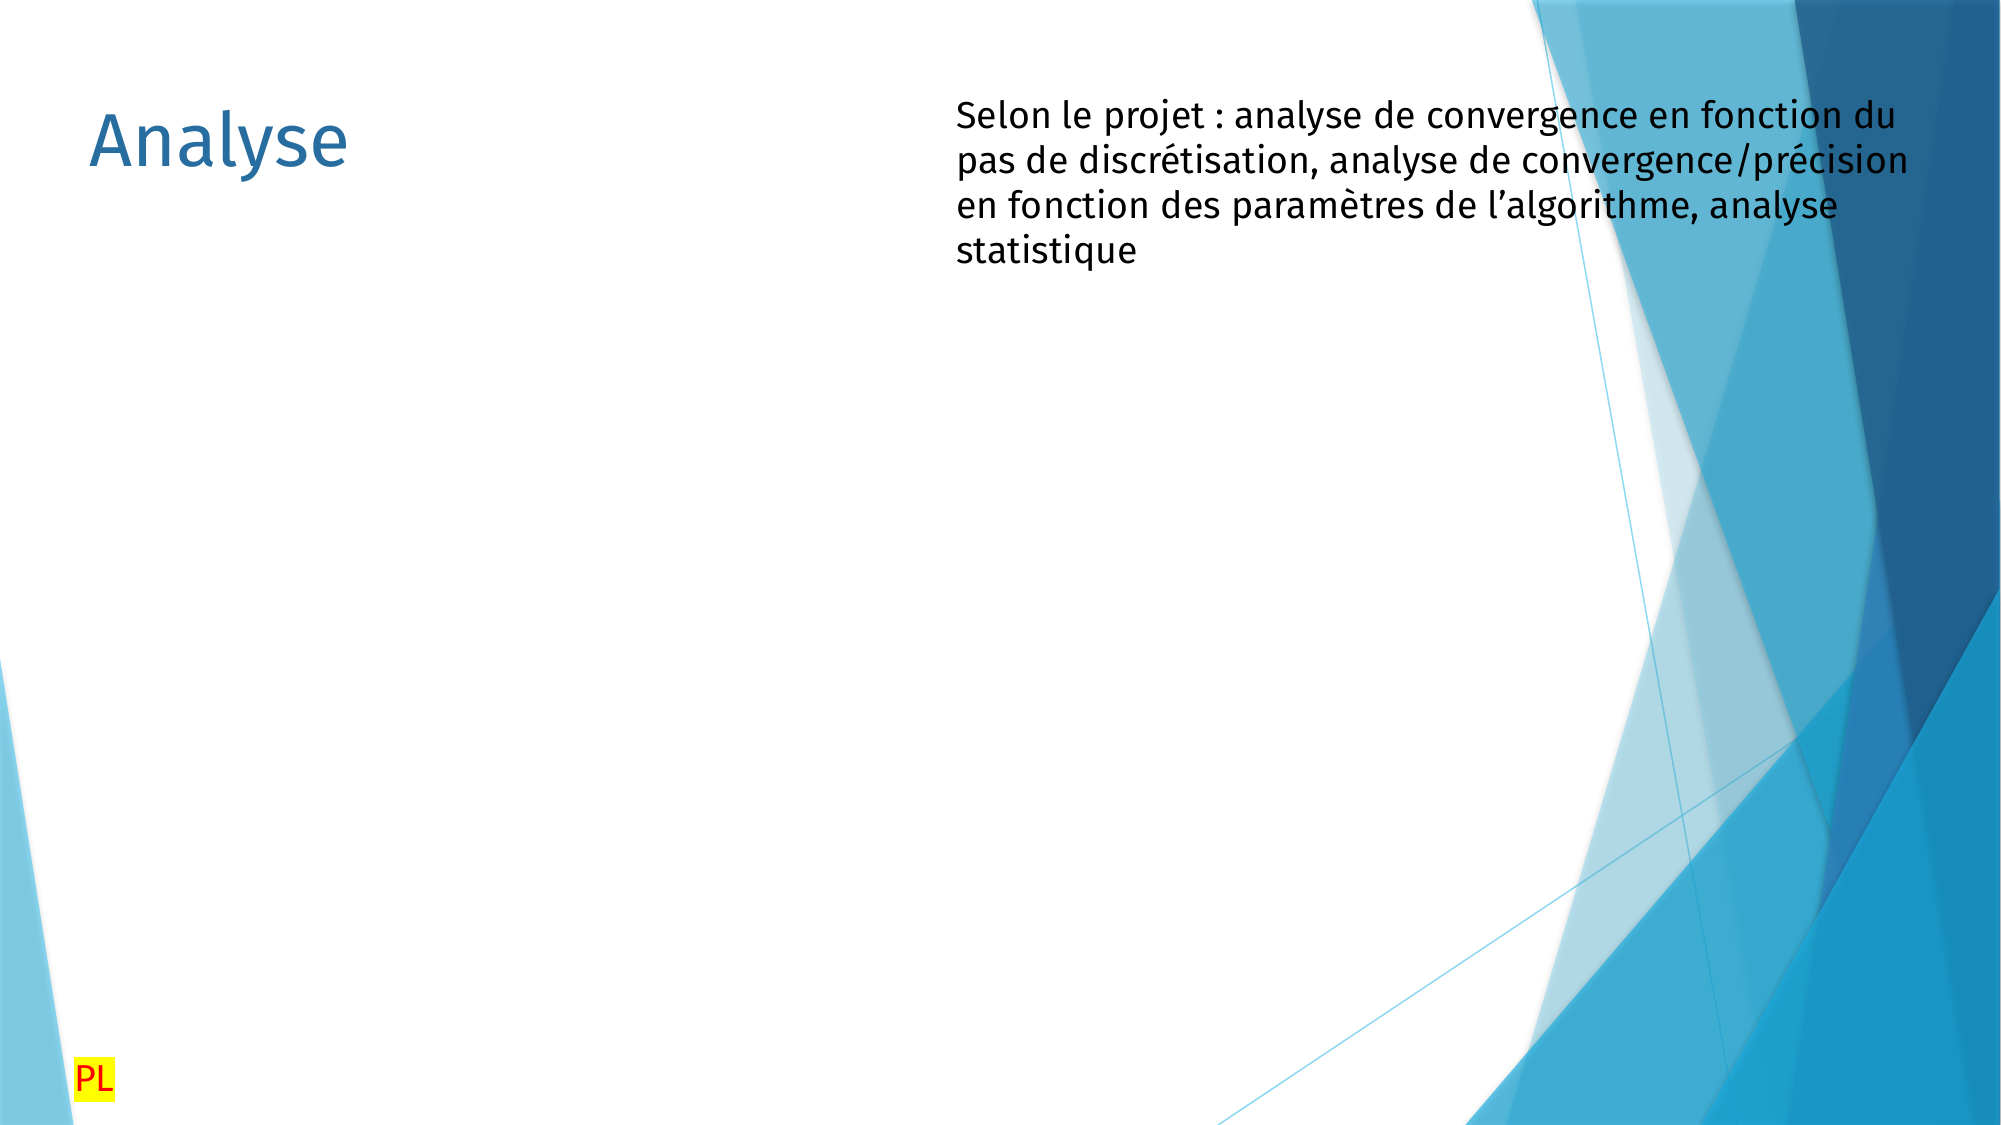

Analyse
Selon le projet : analyse de convergence en fonction du pas de discrétisation, analyse de convergence/précision en fonction des paramètres de l’algorithme, analyse statistique
PL